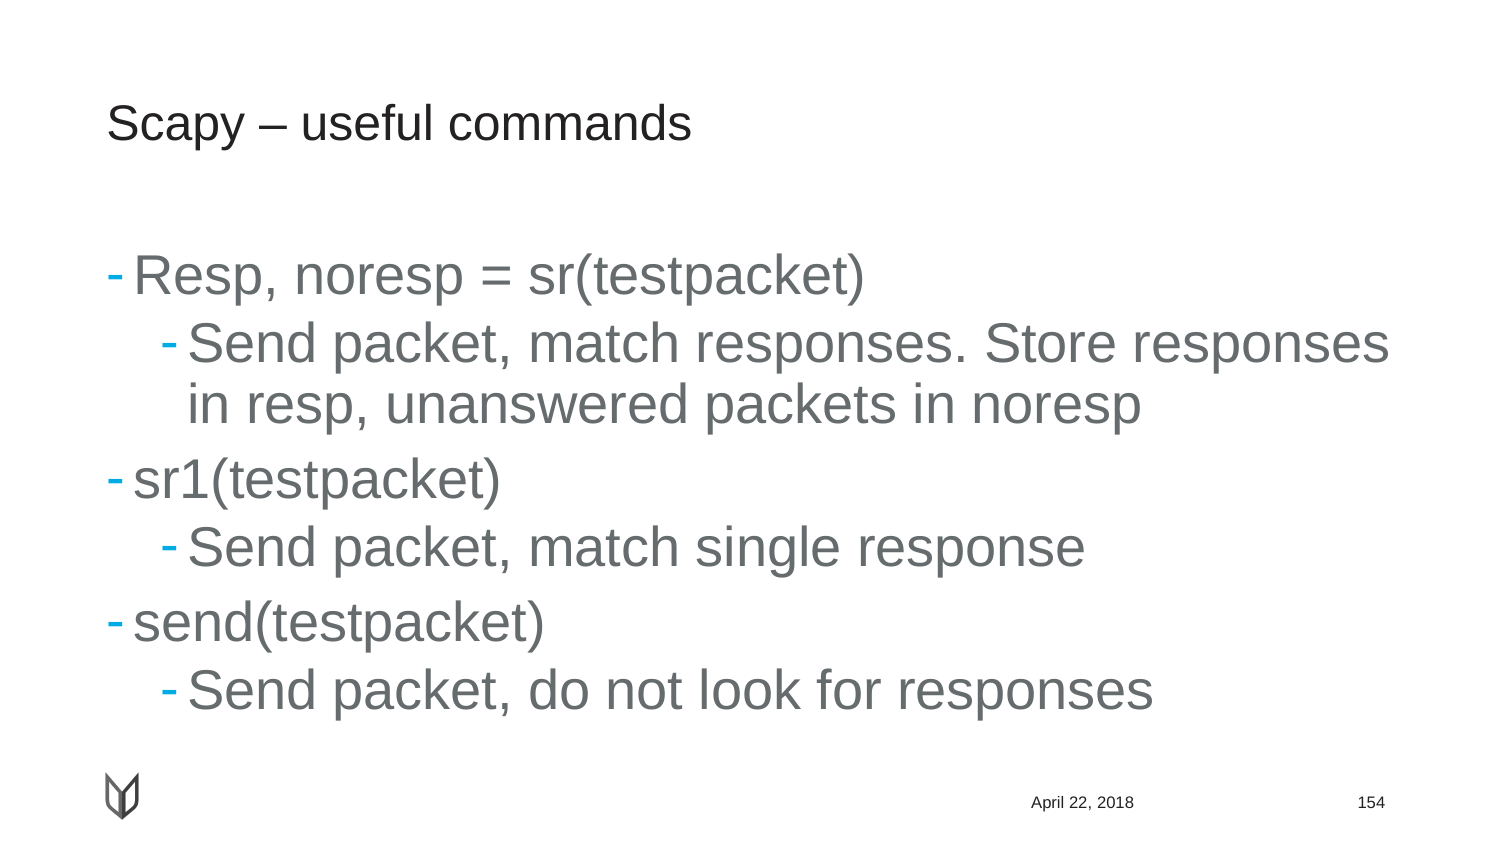

# Scapy – useful commands
Resp, noresp = sr(testpacket)
Send packet, match responses. Store responses in resp, unanswered packets in noresp
sr1(testpacket)
Send packet, match single response
send(testpacket)
Send packet, do not look for responses

April 22, 2018
154